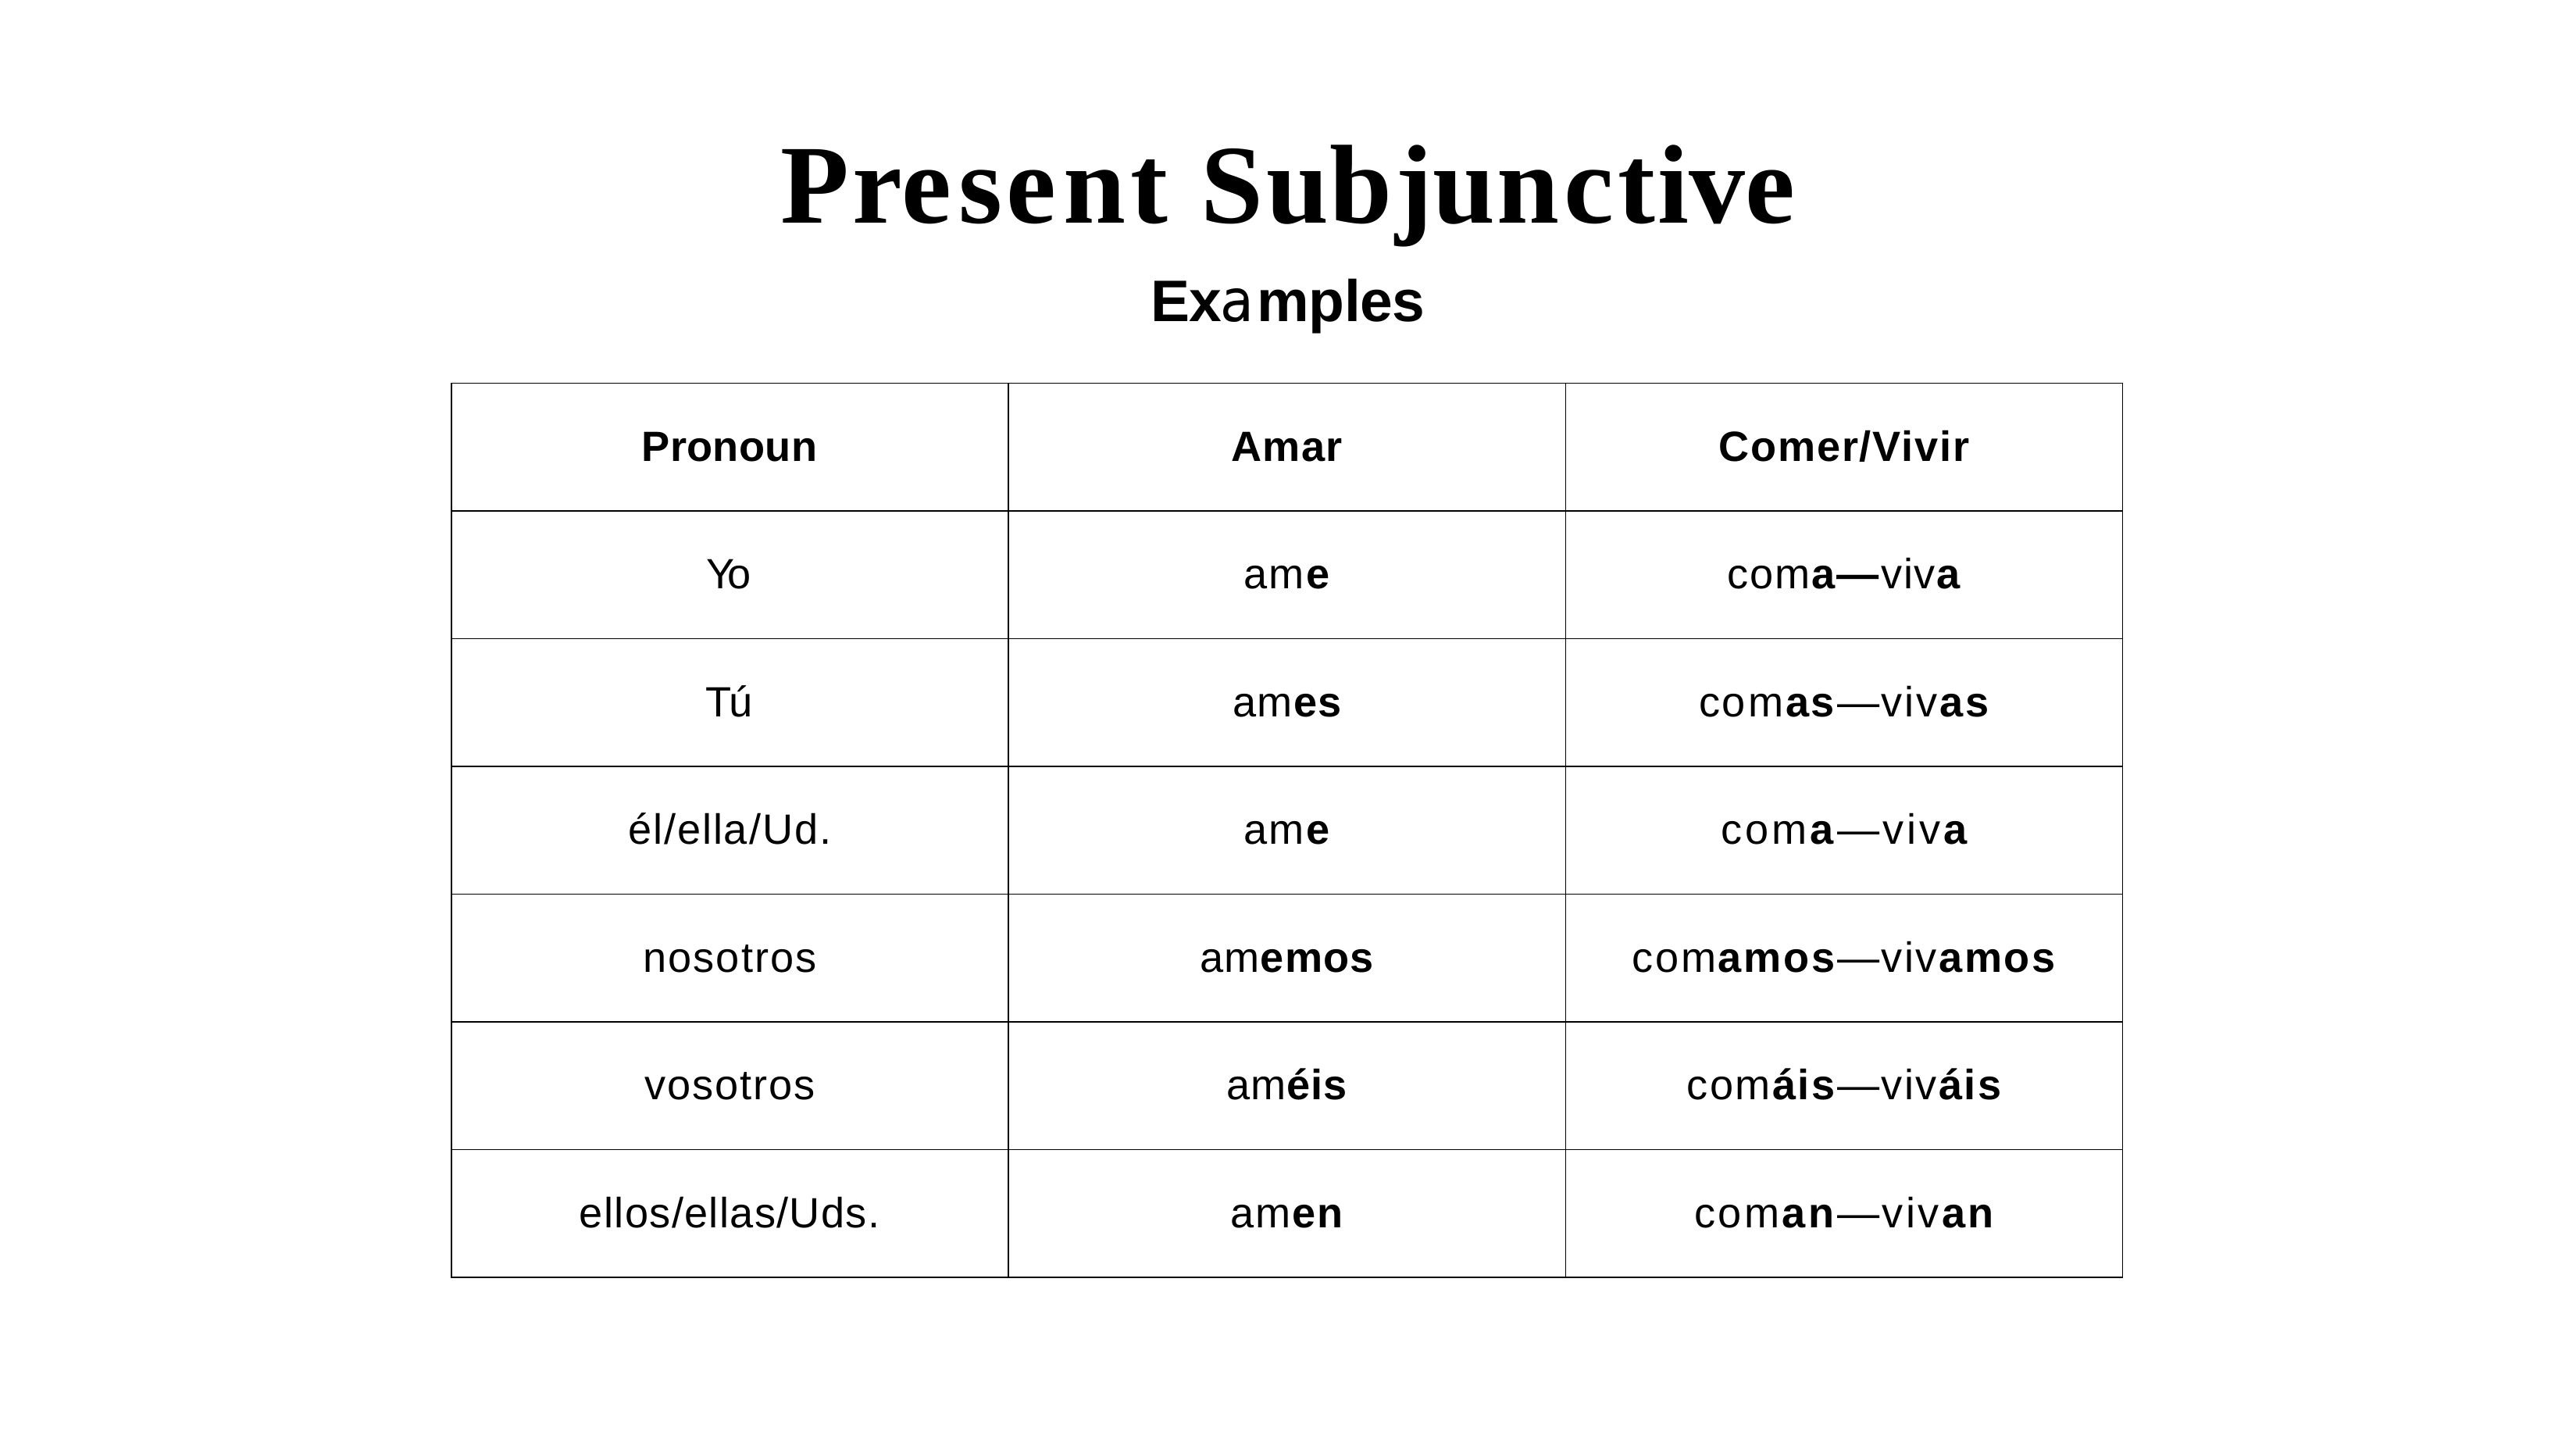

# Present Subjunctive
Examples
| Pronoun | Amar | Comer/Vivir |
| --- | --- | --- |
| Yo | ame | coma—viva |
| Tú | ames | comas—vivas |
| él/ella/Ud. | ame | coma—viva |
| nosotros | amemos | comamos—vivamos |
| vosotros | améis | comáis—viváis |
| ellos/ellas/Uds. | amen | coman—vivan |